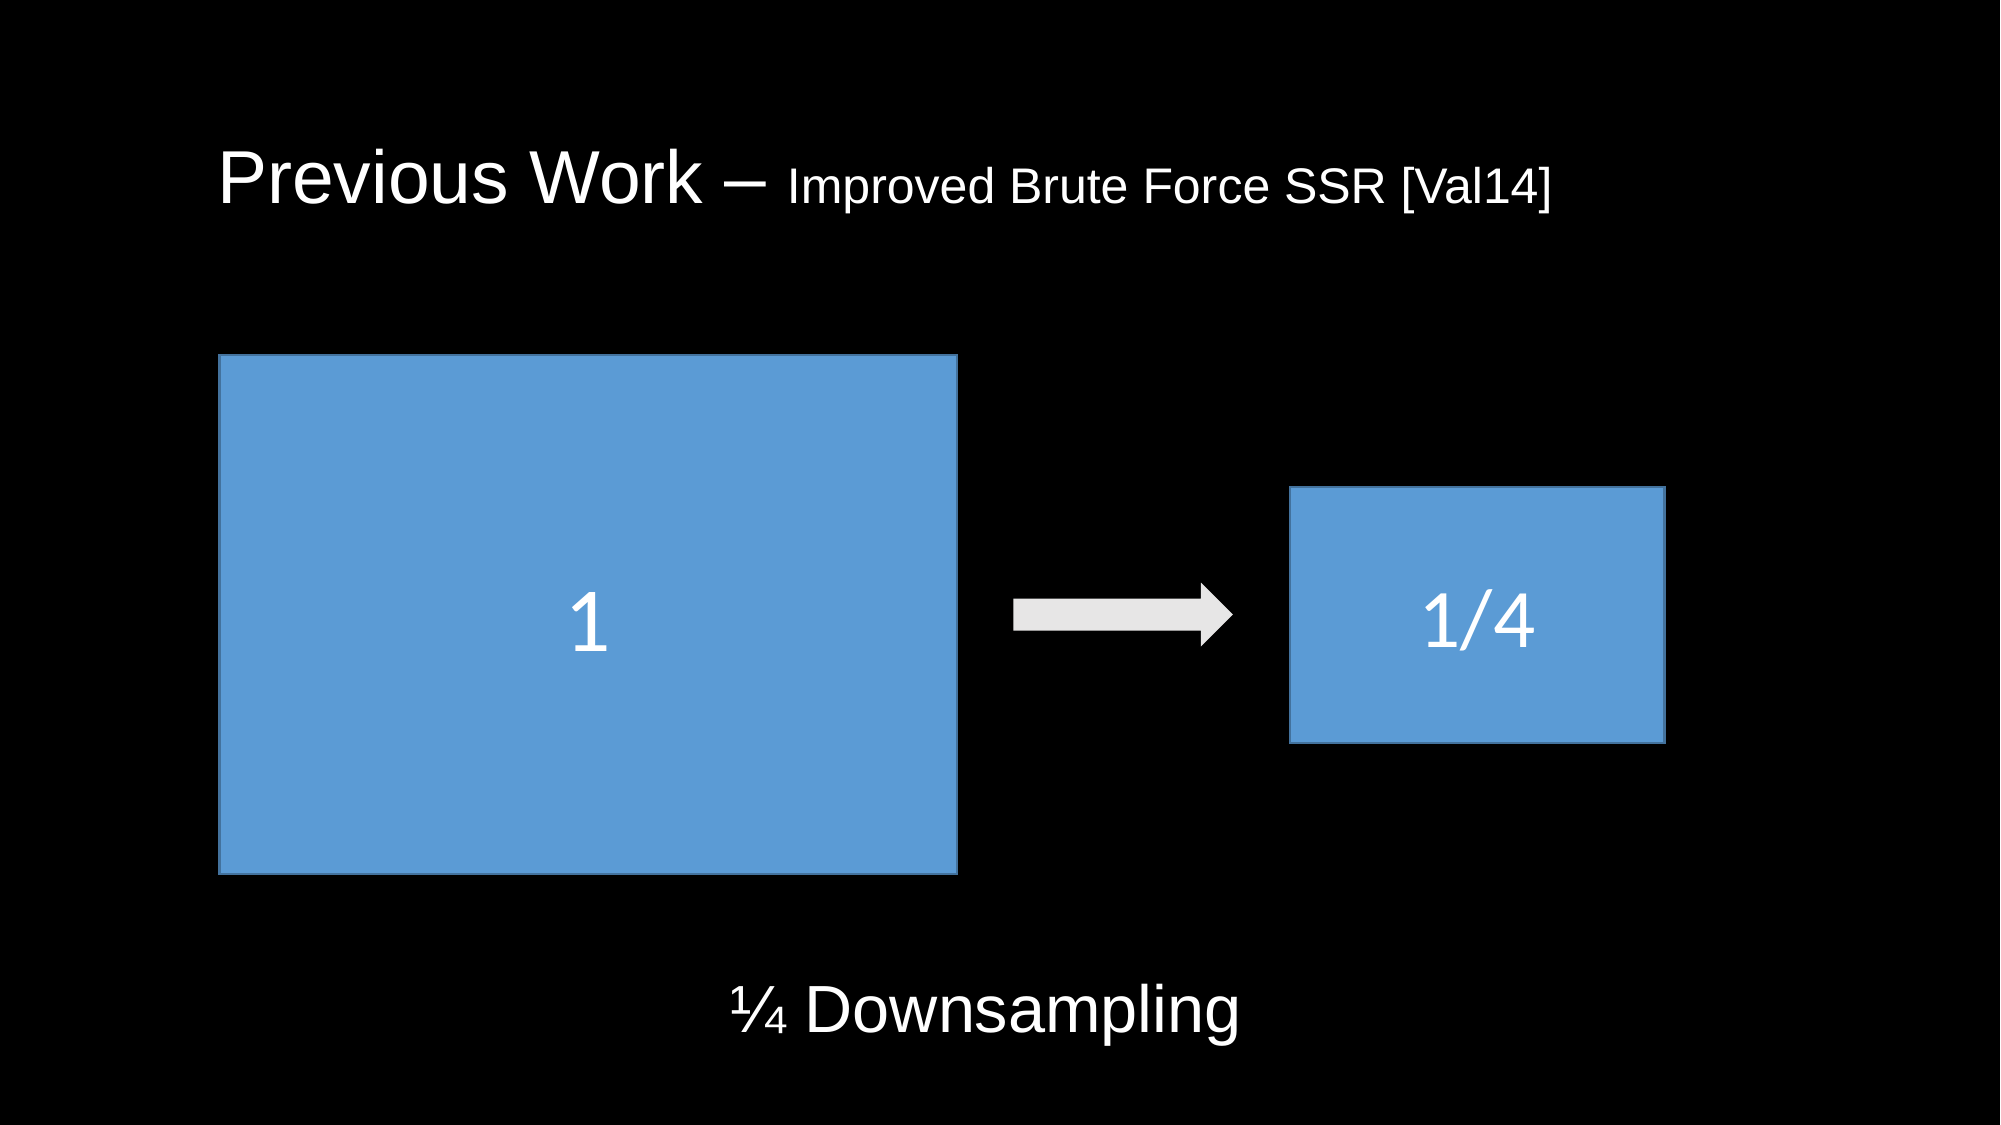

Previous Work – Improved Brute Force SSR [Val14]
1
1/4

¼ Downsampling